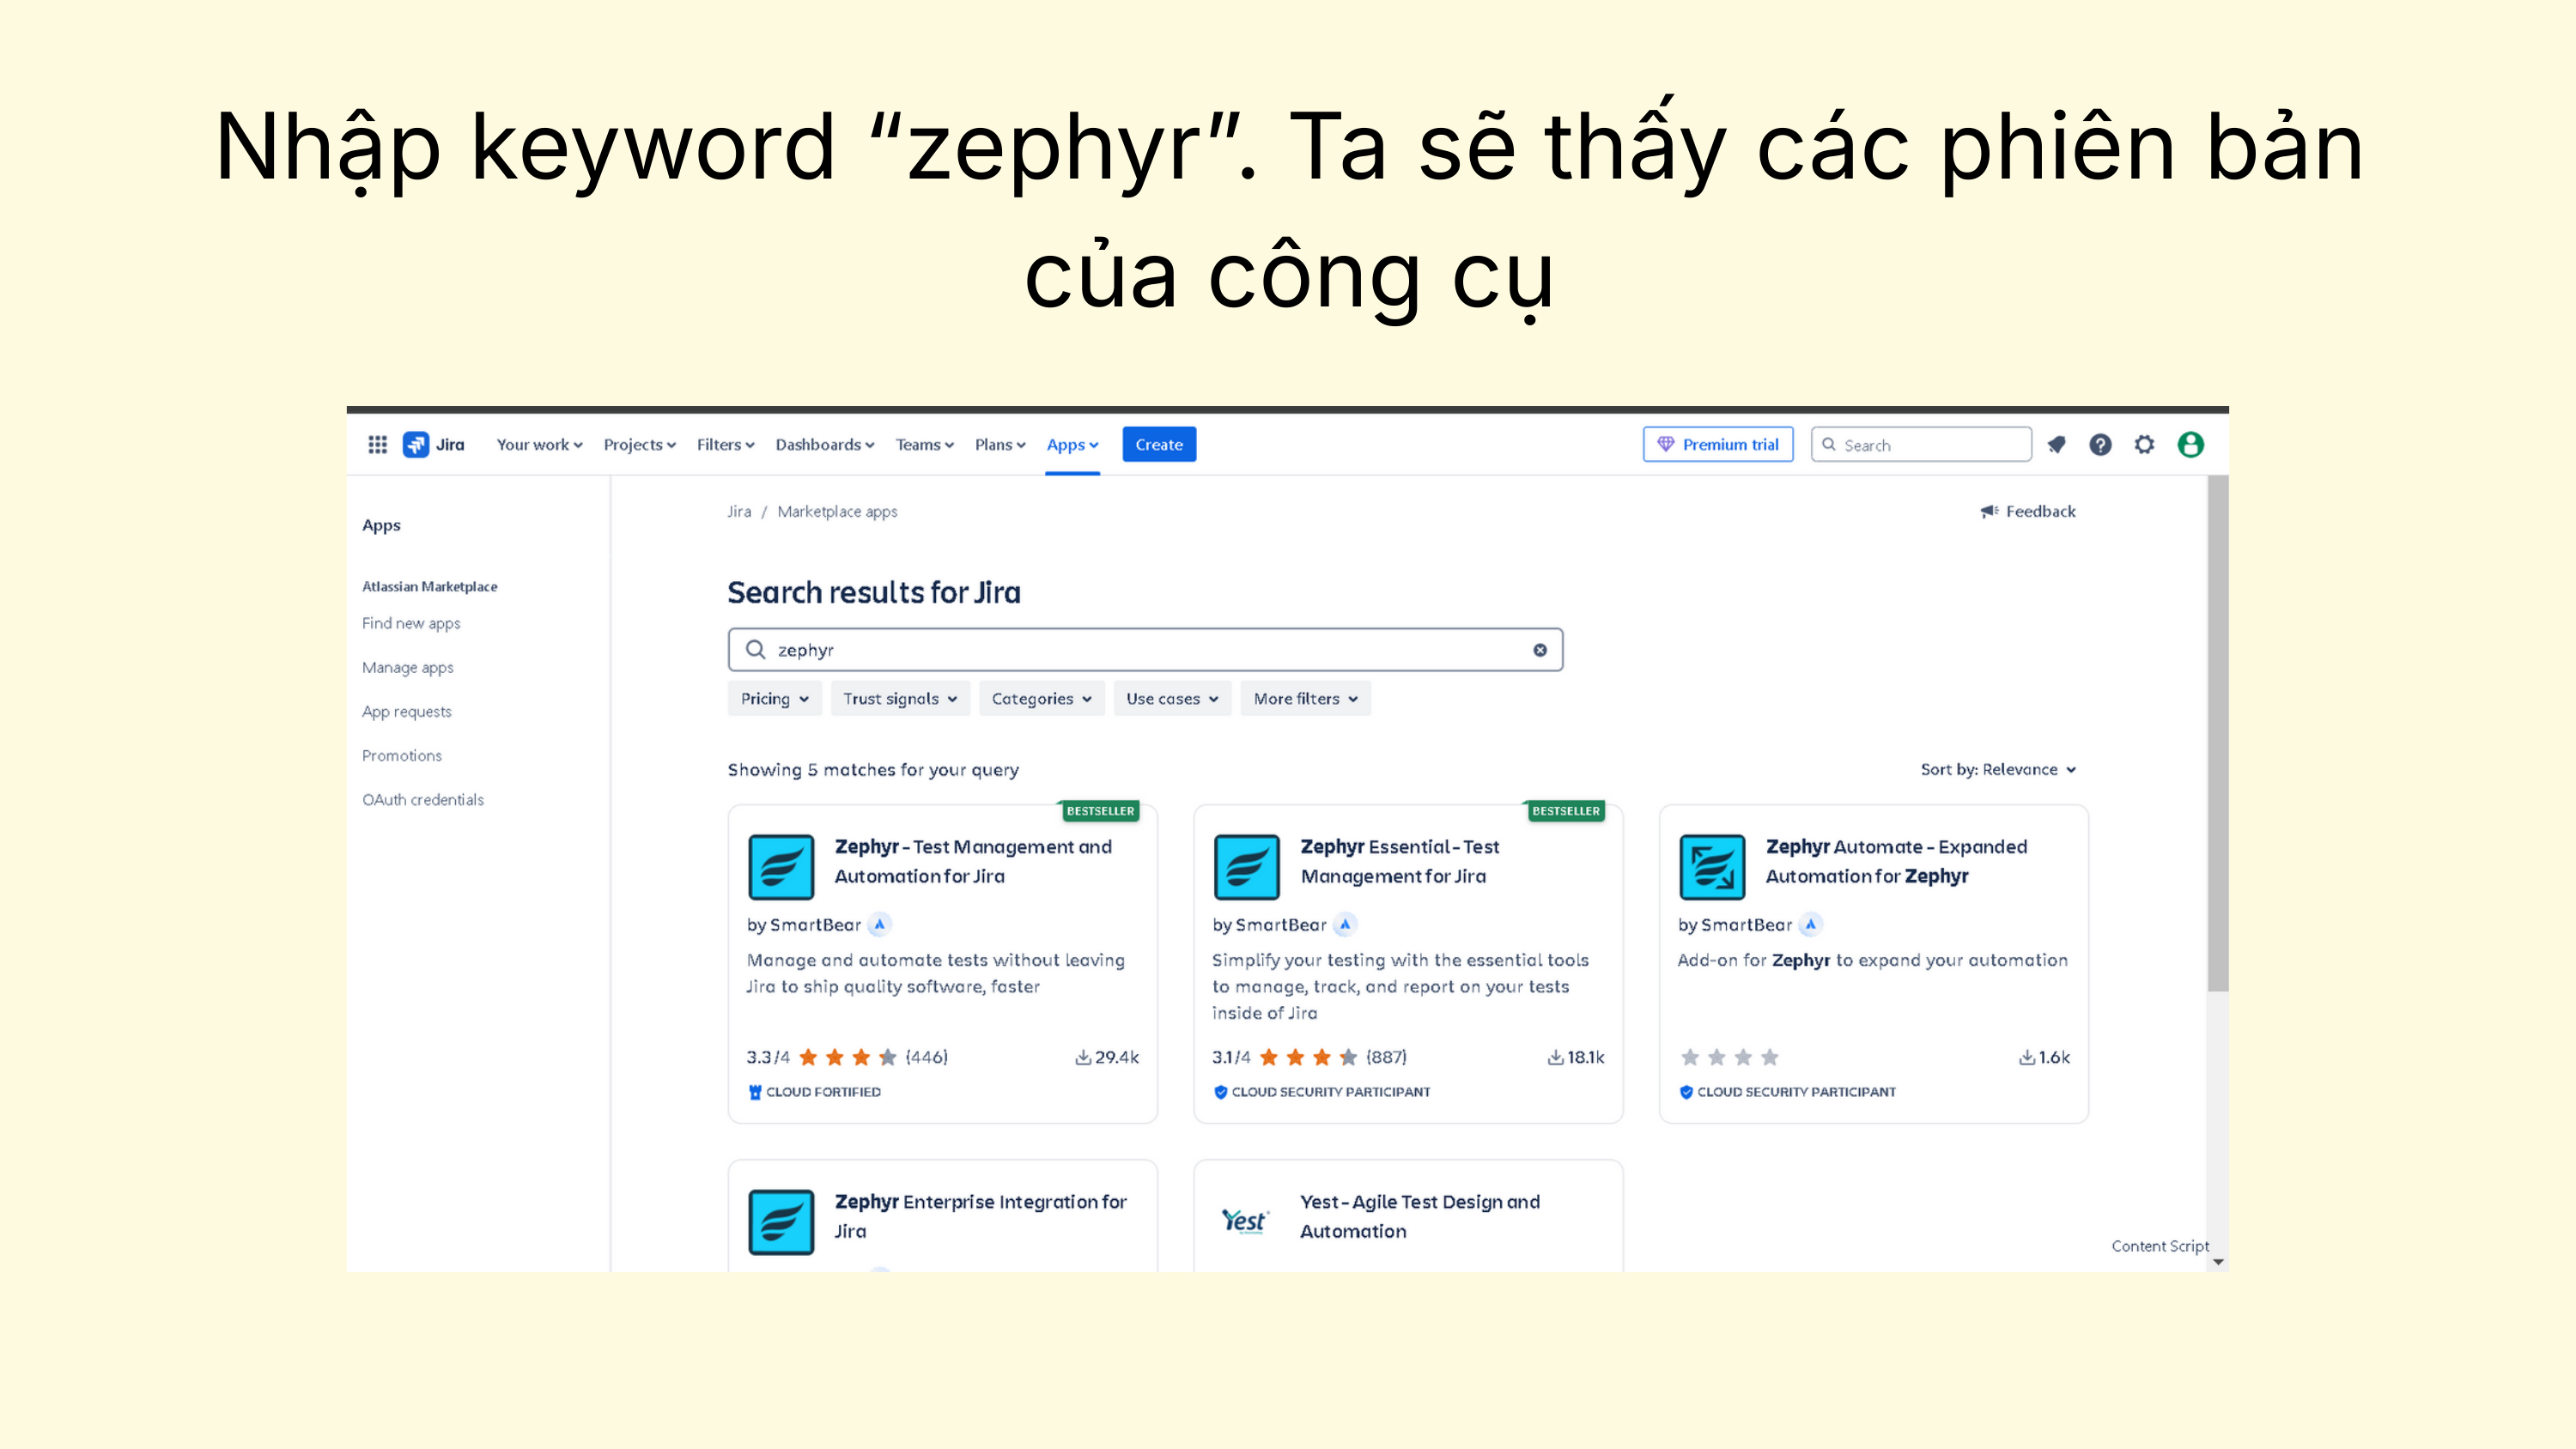

Nhập keyword “zephyr”. Ta sẽ thấy các phiên bản của công cụ